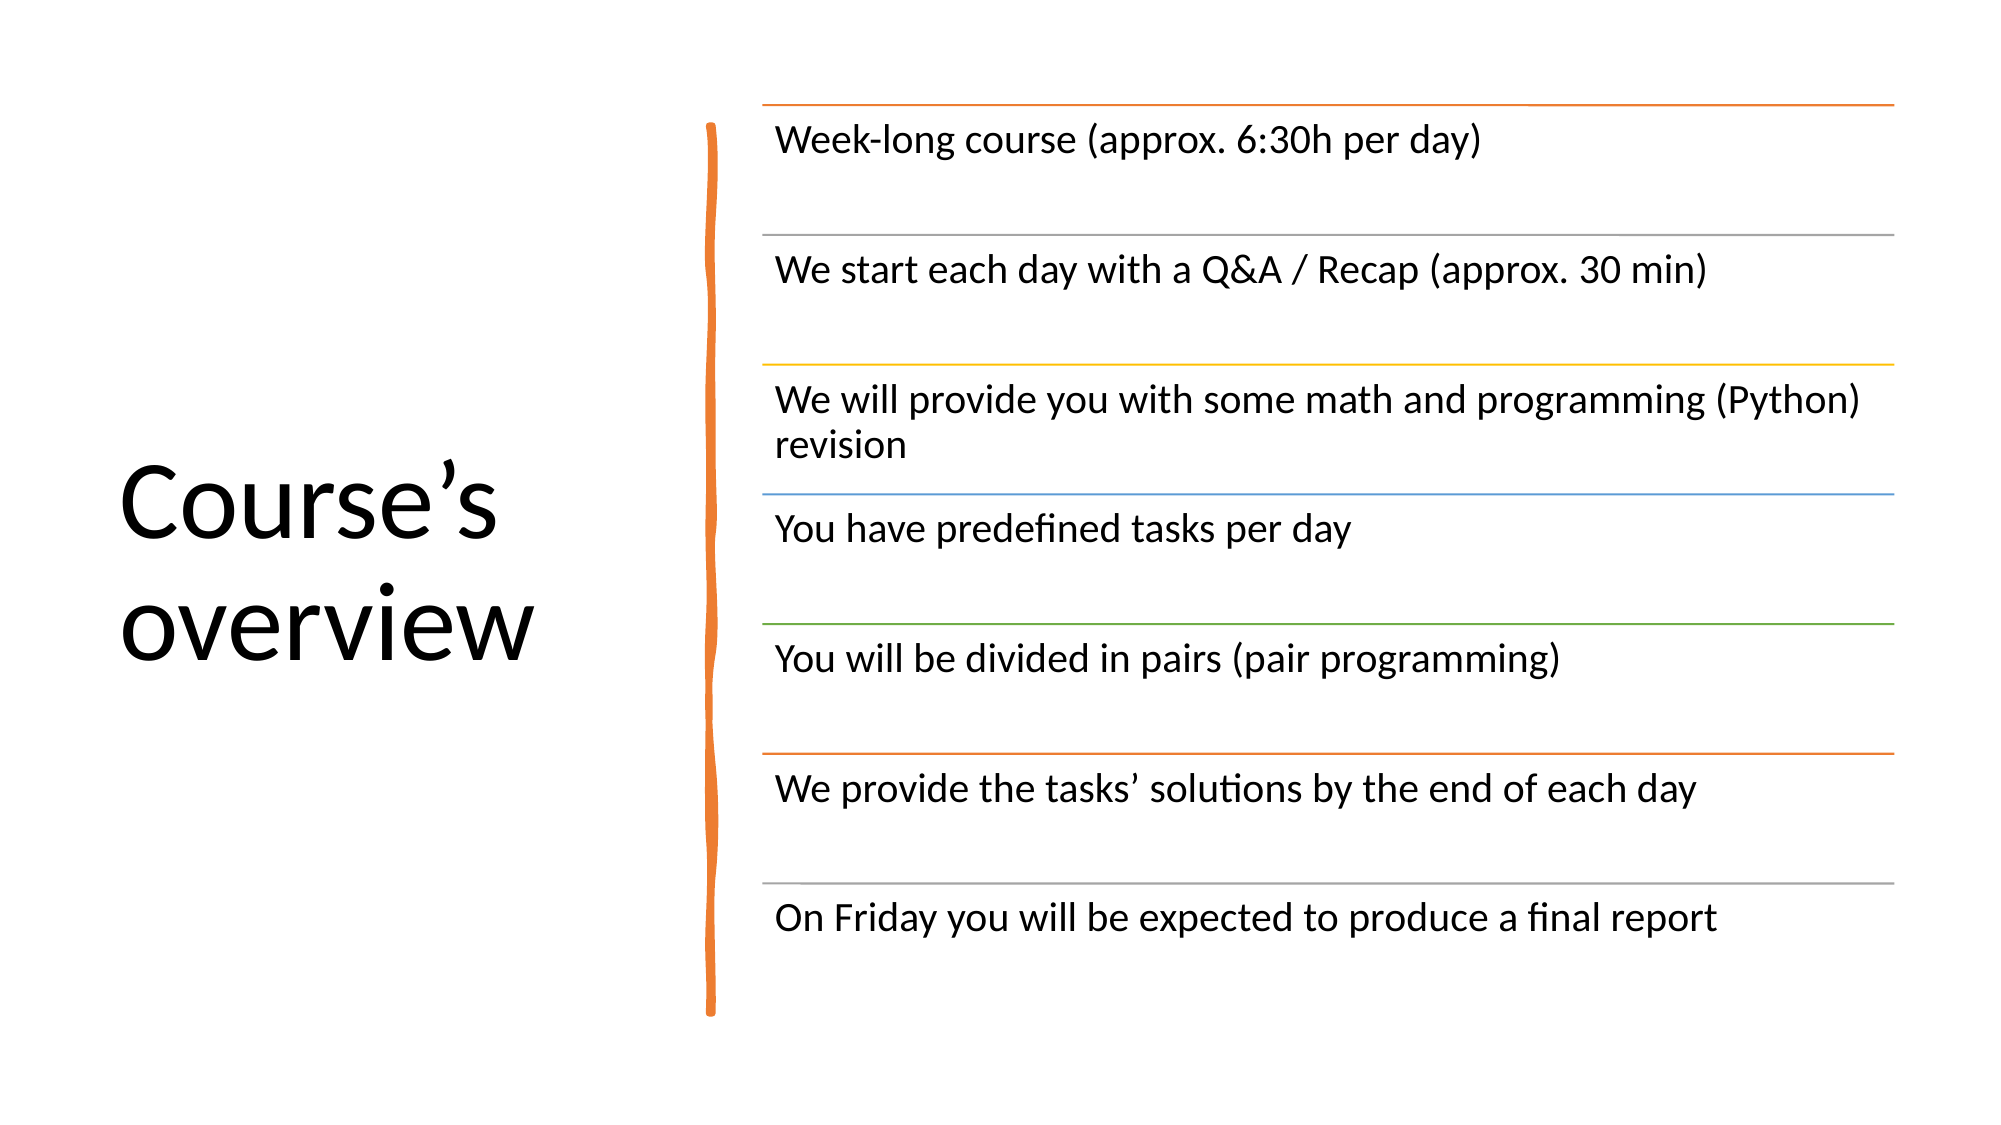

Week-long course (approx. 6:30h per day)
We start each day with a Q&A / Recap (approx. 30 min)
We will provide you with some math and programming (Python) revision
You have predefined tasks per day
You will be divided in pairs (pair programming)
We provide the tasks’ solutions by the end of each day
On Friday you will be expected to produce a final report
# Course’s overview

Computational Neuroscience Crash Course | July 2021